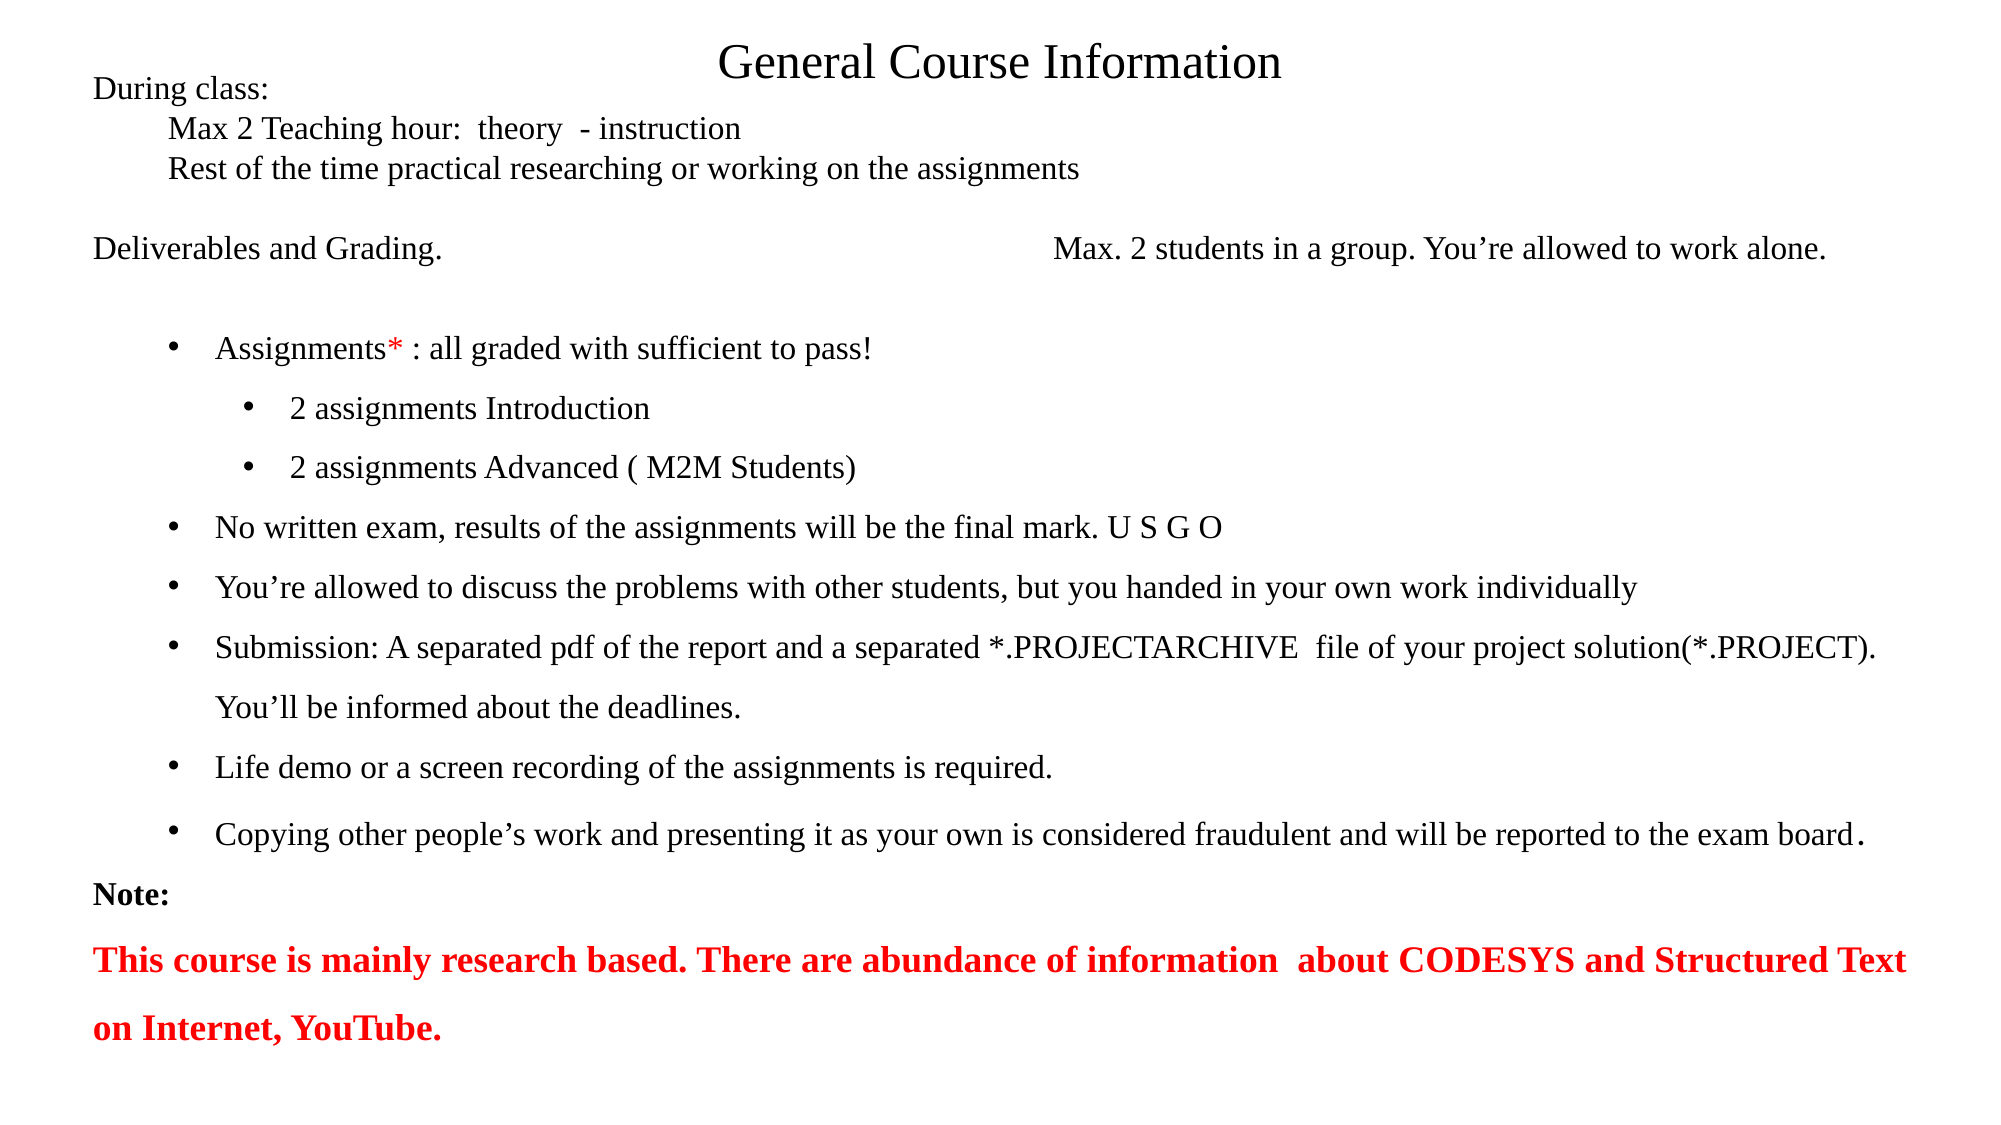

General Course Information
During class:
Max 2 Teaching hour:  theory  - instruction
Rest of the time practical researching or working on the assignments

Deliverables and Grading.                                                                          Max. 2 students in a group. You’re allowed to work alone.

Assignments* : all graded with sufficient to pass!
2 assignments Introduction
2 assignments Advanced ( M2M Students)
No written exam, results of the assignments will be the final mark. U S G O
You’re allowed to discuss the problems with other students, but you handed in your own work individually
Submission: A separated pdf of the report and a separated *.PROJECTARCHIVE  file of your project solution(*.PROJECT). You’ll be informed about the deadlines.
Life demo or a screen recording of the assignments is required.
Copying other people’s work and presenting it as your own is considered fraudulent and will be reported to the exam board.
Note:
This course is mainly research based. There are abundance of information  about CODESYS and Structured Text on Internet, YouTube.